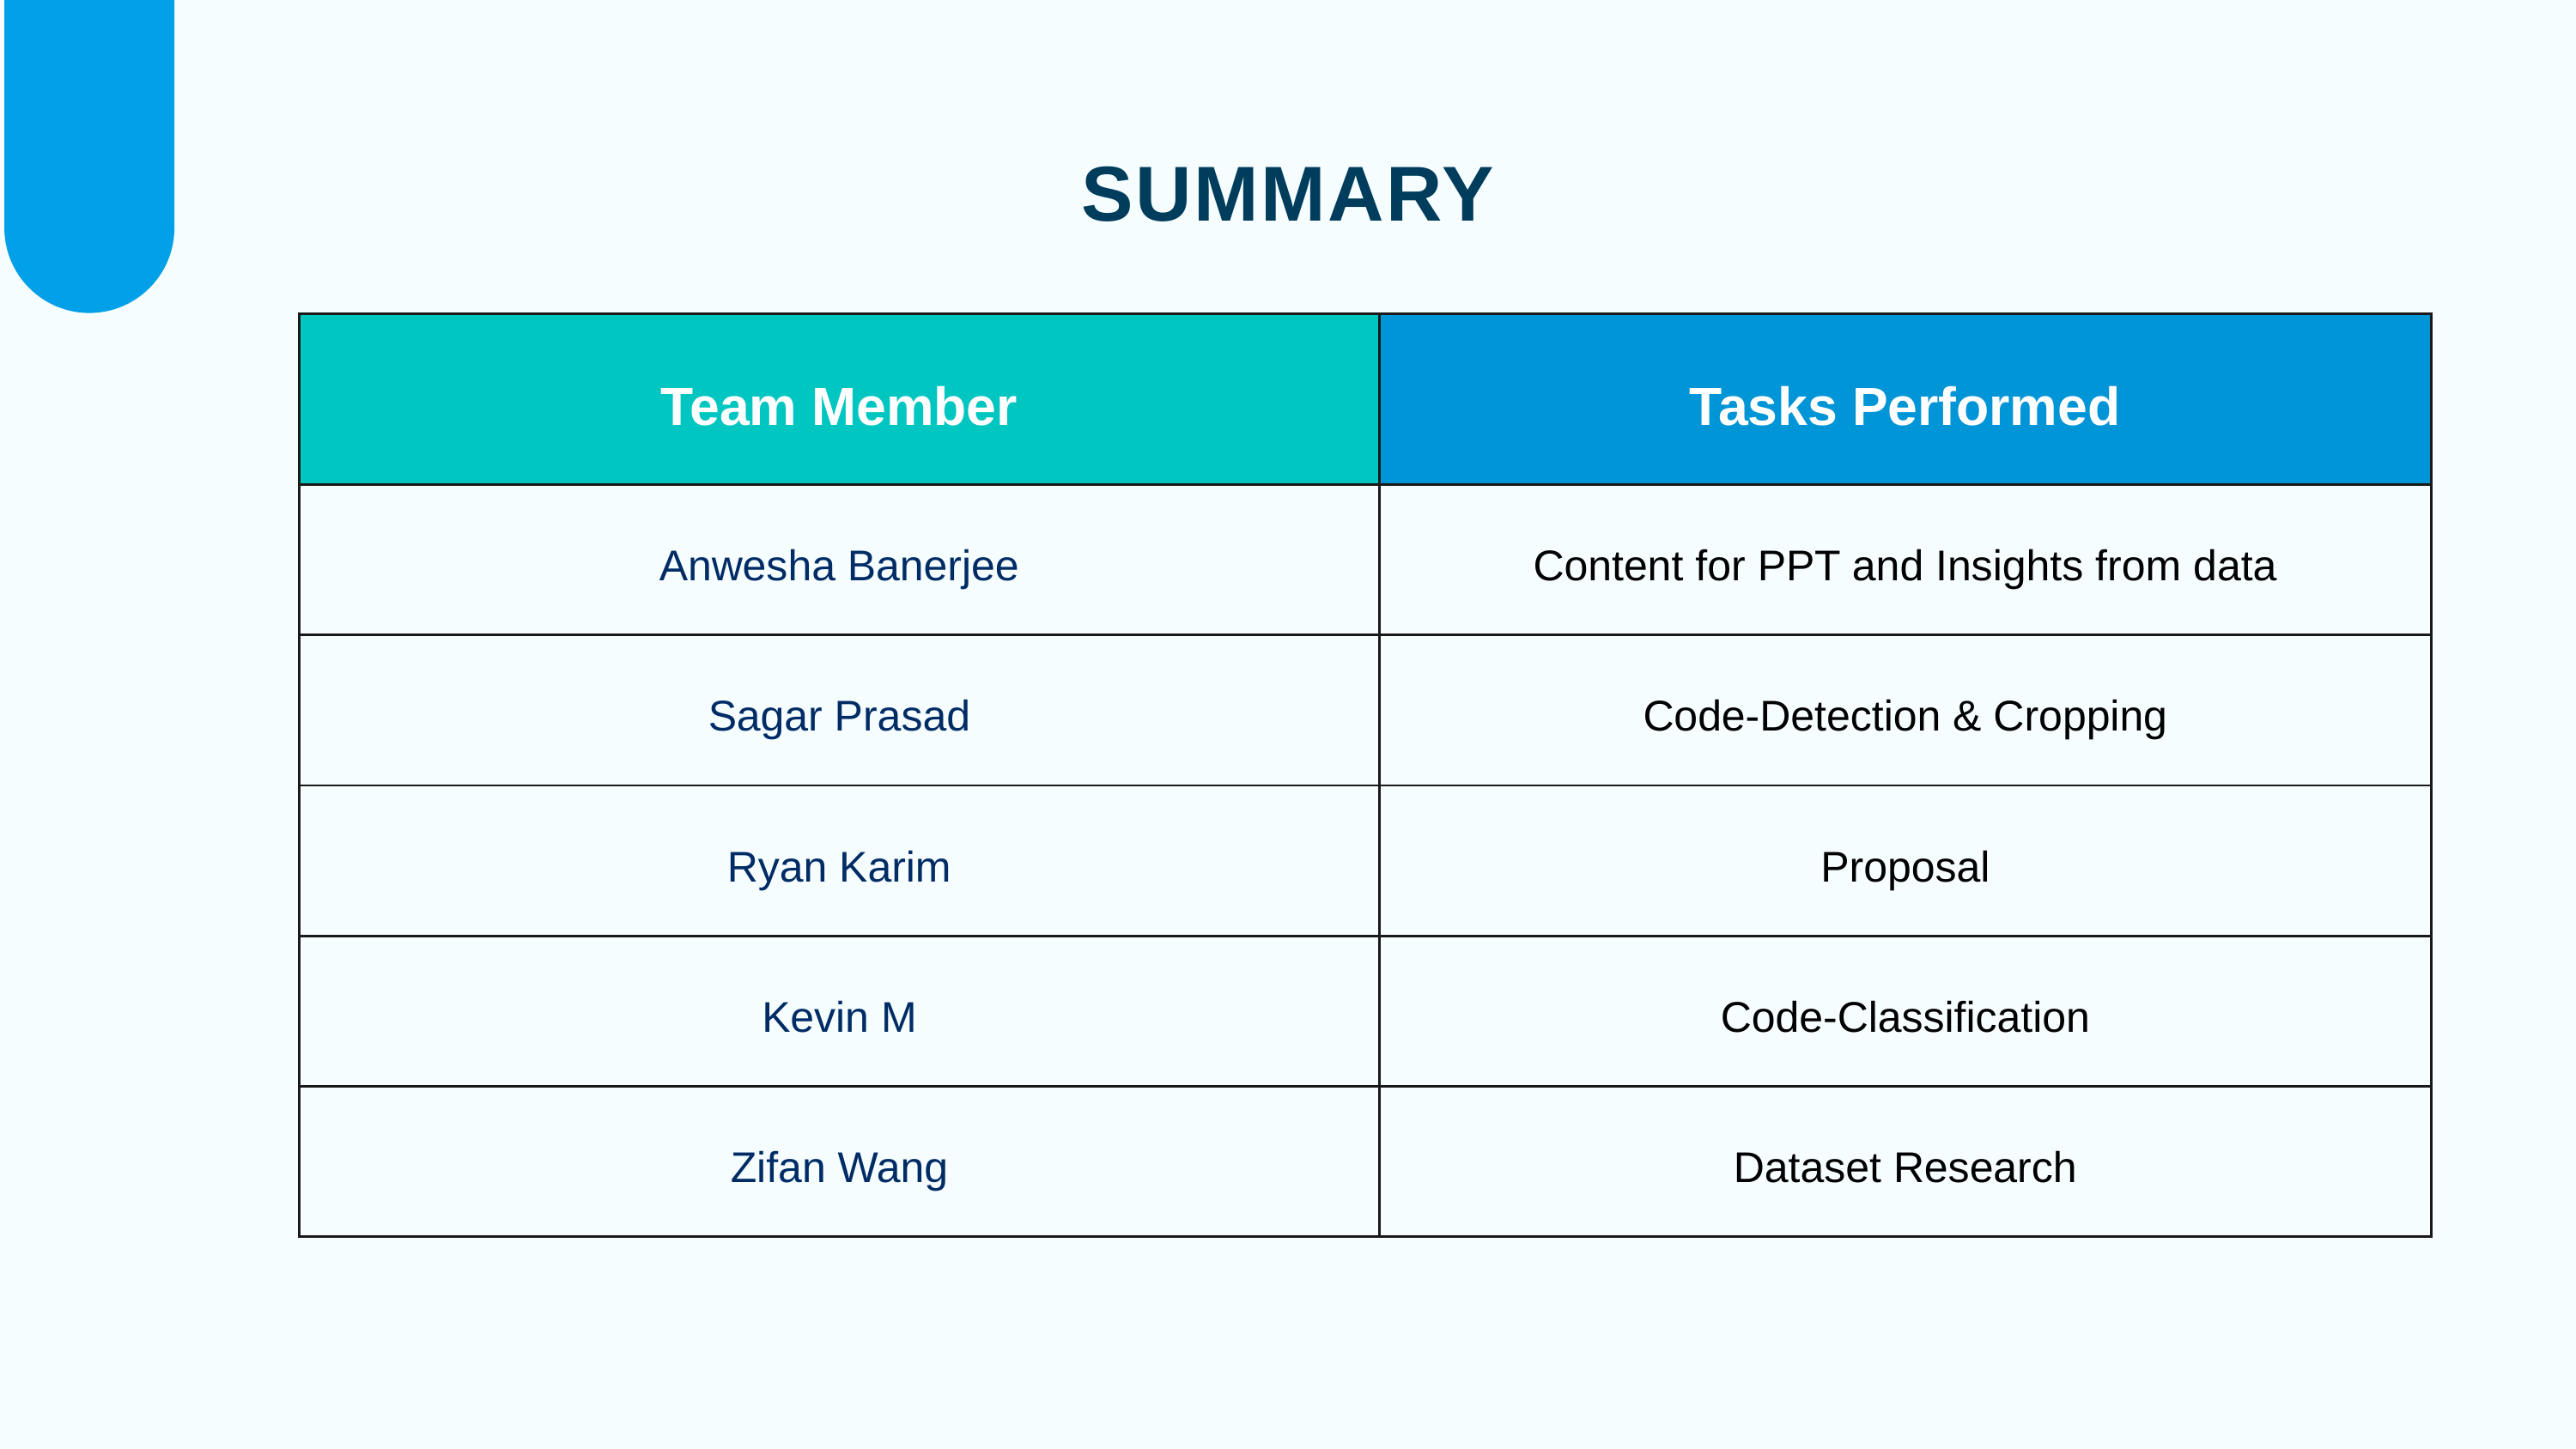

SUMMARY

| Team Member | Tasks Performed |
| --- | --- |
| Anwesha Banerjee | Content for PPT and Insights from data |
| Sagar Prasad | Code-Detection & Cropping |
| Ryan Karim | Proposal |
| Kevin M | Code-Classification |
| Zifan Wang | Dataset Research |